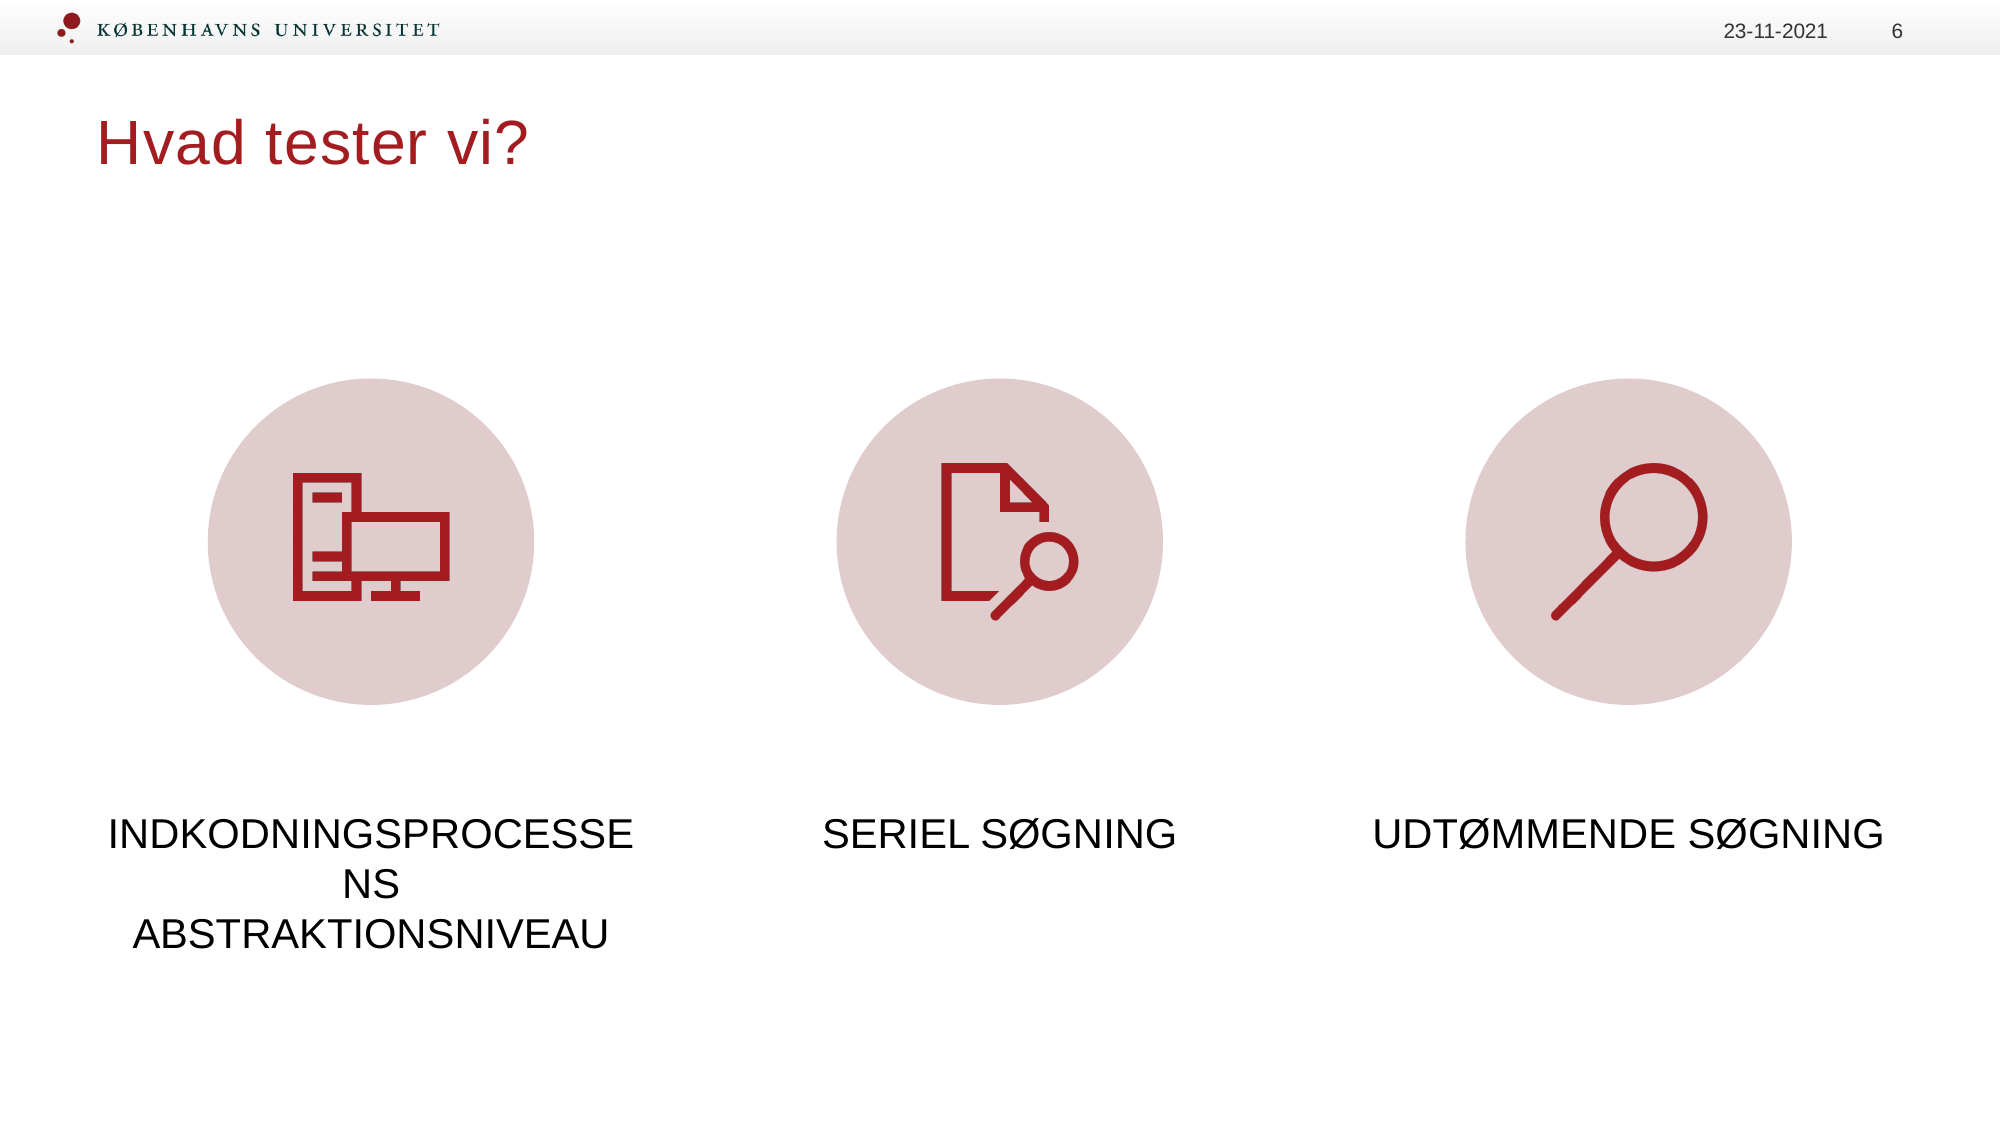

23-11-2021
6
# Hvad tester vi?
Indkodningsprocessens abstraktionsniveau
Seriel søgning
Udtømmende søgning